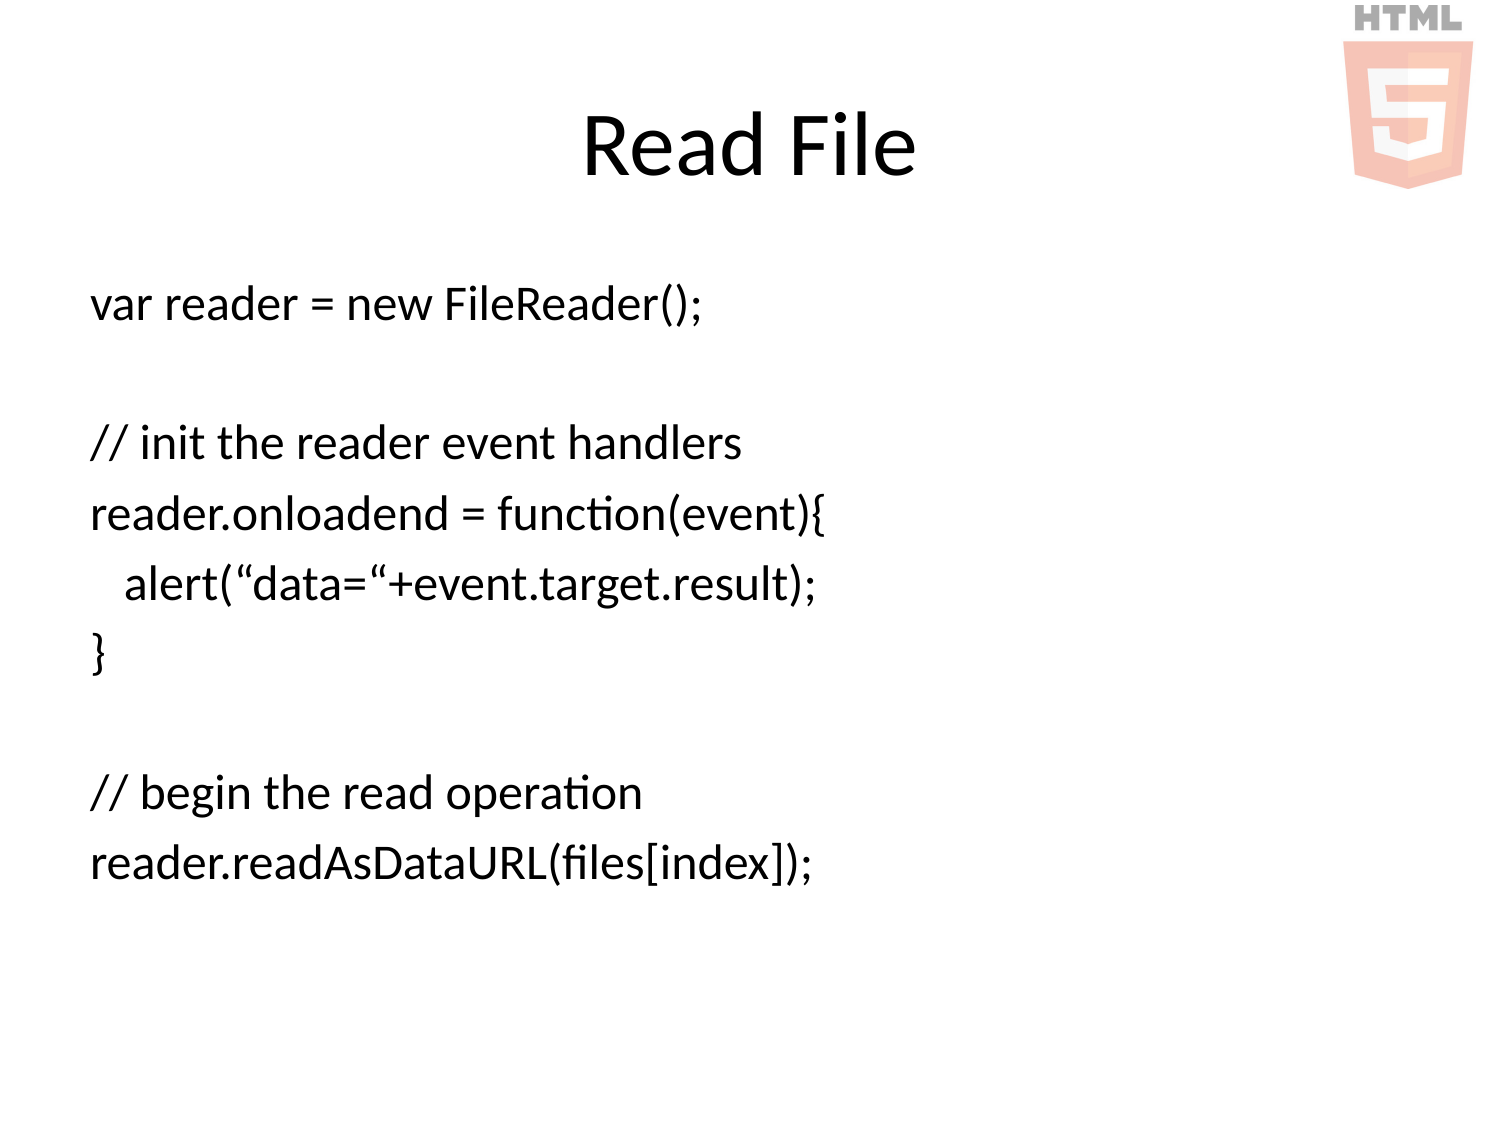

# Read File
var reader = new FileReader();

// init the reader event handlers
reader.onloadend = function(event){
   alert(“data=“+event.target.result);
}

// begin the read operation
reader.readAsDataURL(files[index]);